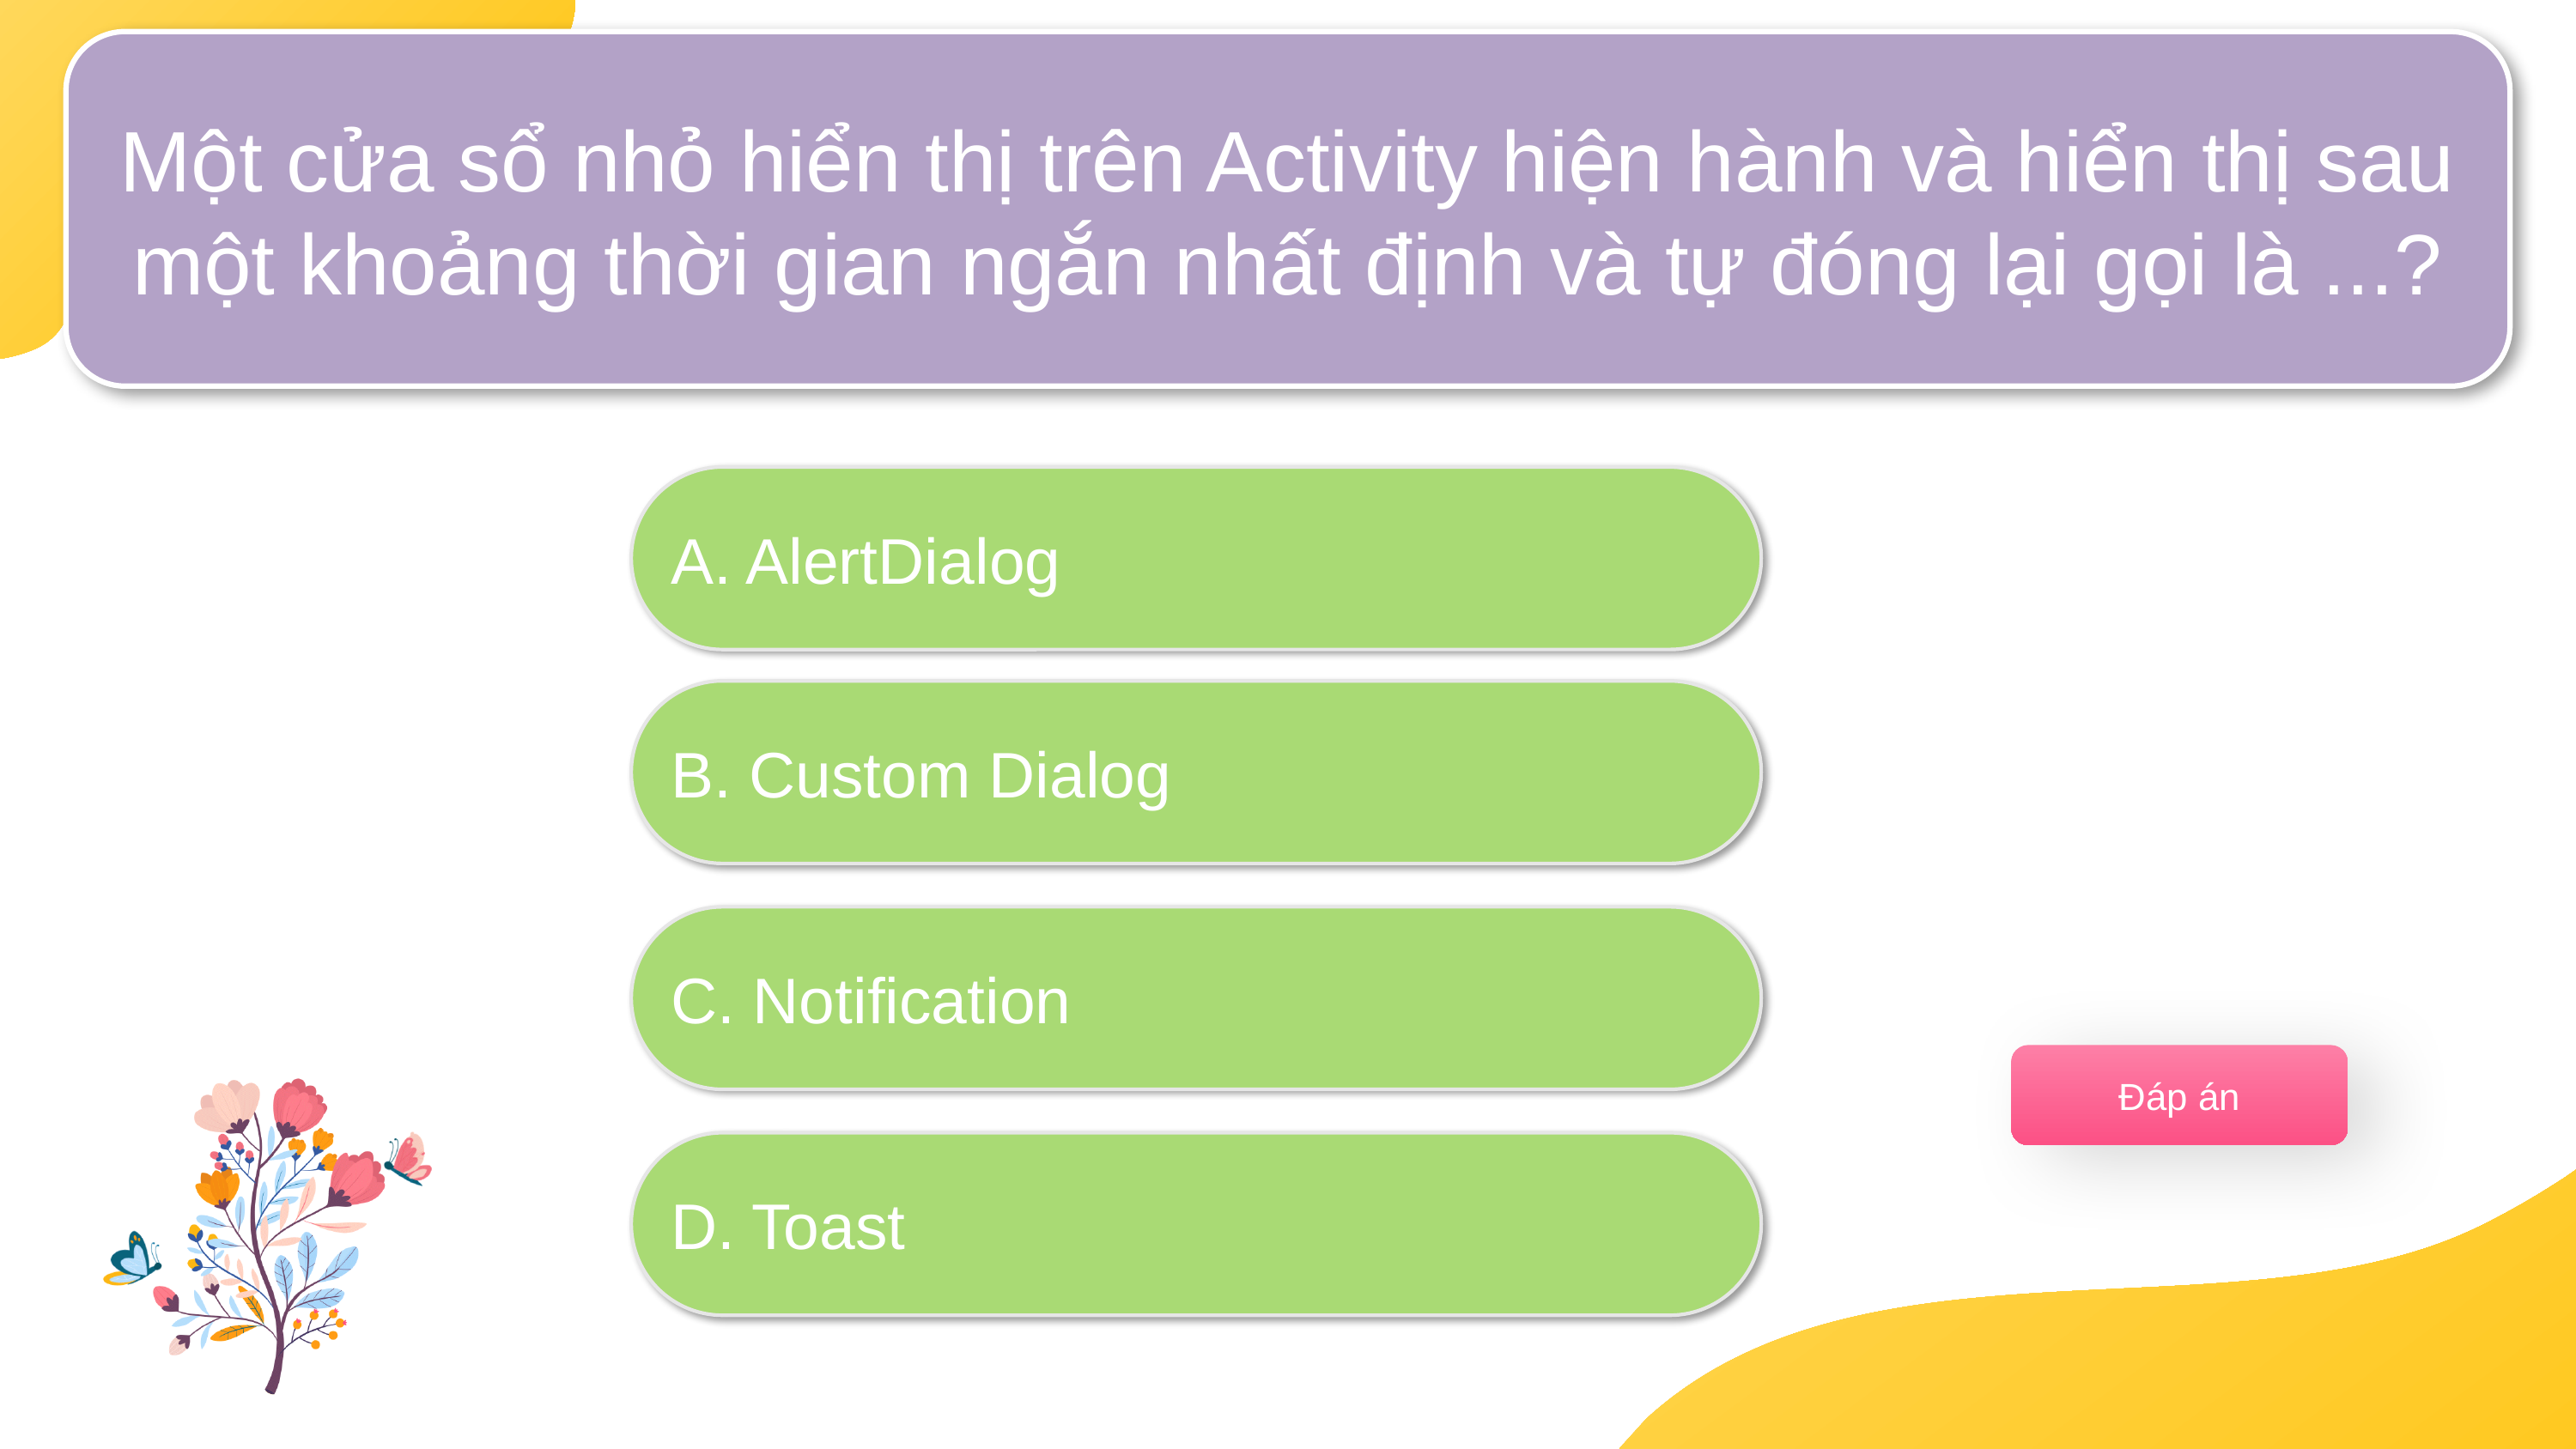

Một cửa sổ nhỏ hiển thị trên Activity hiện hành và hiển thị sau một khoảng thời gian ngắn nhất định và tự đóng lại gọi là ...?
A. AlertDialog
B. Custom Dialog
C. Notification
D. Toast